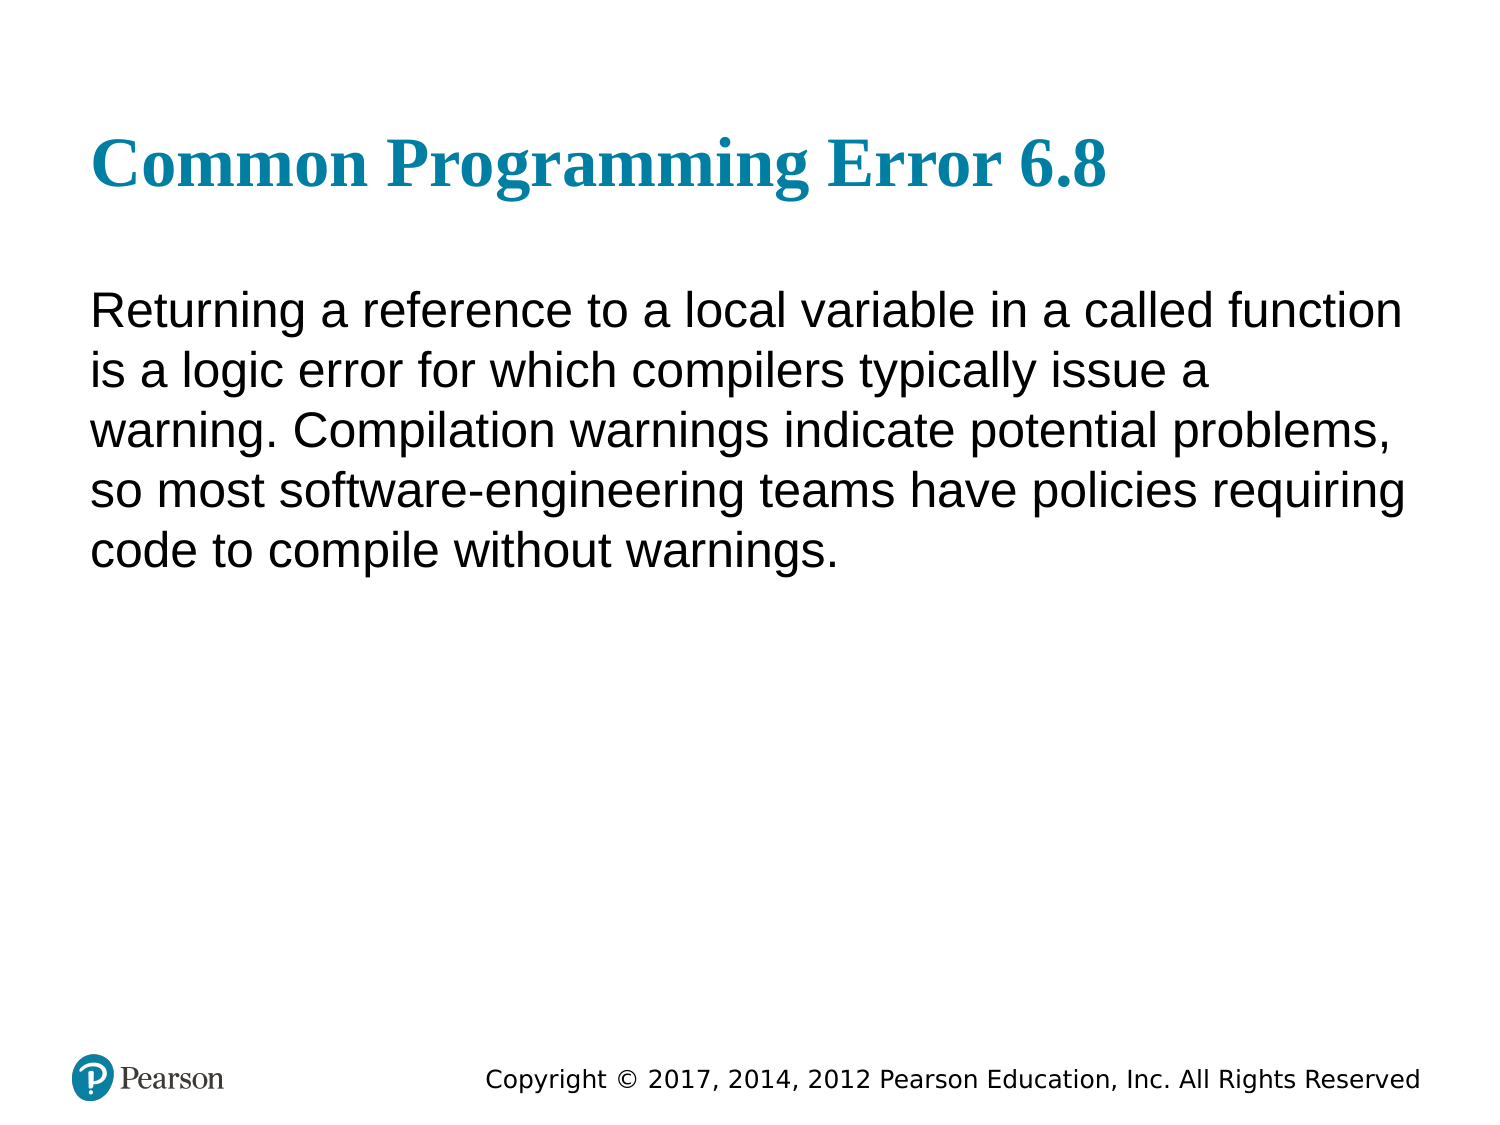

# Common Programming Error 6.8
Returning a reference to a local variable in a called function is a logic error for which compilers typically issue a warning. Compilation warnings indicate potential problems, so most software-engineering teams have policies requiring code to compile without warnings.